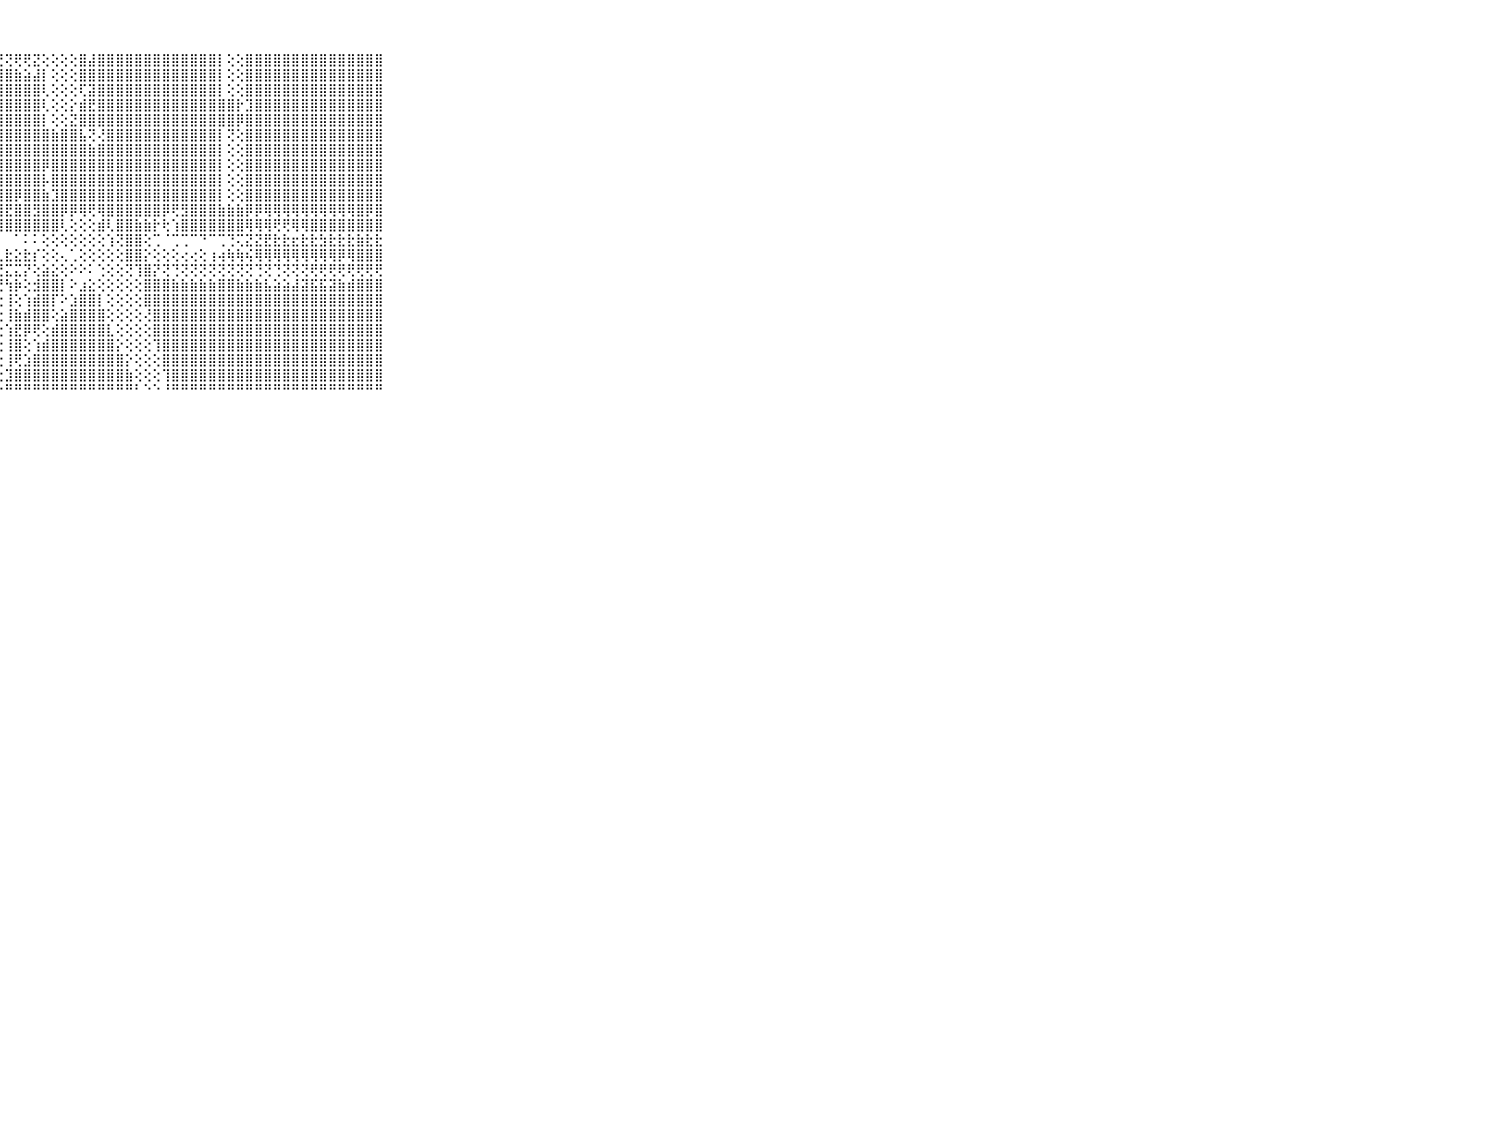

⠀⠀⠀⠀⠀⠀⠀⠀⠀⠀⠀⢕⢕⢕⢕⢕⢕⢕⢕⢸⣿⢕⢕⢸⣿⡿⣿⣟⢝⢟⢟⣝⢕⢕⢕⢕⣿⣼⣿⣿⣿⣿⣿⣿⣿⣿⣿⣿⣿⣿⣿⡇⢕⢕⣿⣿⣿⣿⣿⣿⣿⣿⣿⣿⣿⣿⣿⣿⣿⠀⠀⠀⠀⠀⠀⠀⠀⠀⠀⠀⠀
⠀⠀⠀⠀⠀⠀⠀⠀⠀⠀⠀⢕⢕⢕⢕⢕⢕⢕⢕⢸⣿⣕⣕⣽⣽⣵⣼⣿⣿⣷⣵⣼⡇⢕⢕⢕⣿⣿⣿⣿⣿⣿⣿⣿⣿⣿⣿⣿⣿⣿⣿⡇⢕⢕⣿⣿⣿⣿⣿⣿⣿⣿⣿⣿⣿⣿⣿⣿⣿⠀⠀⠀⠀⠀⠀⠀⠀⠀⠀⠀⠀
⠀⠀⠀⠀⠀⠀⠀⠀⠀⠀⠀⢕⢕⣟⢕⢇⢕⢕⢕⢸⣿⢕⣸⣻⣿⣿⣿⣿⣿⣿⣿⣿⢇⢕⢕⢕⢏⣽⣿⣿⣿⣿⣿⣿⣿⣿⣿⣿⣿⣿⣿⡇⢕⢕⣿⣿⣿⣿⣿⣿⣿⣿⣿⣿⣿⣿⣿⣿⣿⠀⠀⠀⠀⠀⠀⠀⠀⠀⠀⠀⠀
⠀⠀⠀⠀⠀⠀⠀⠀⠀⠀⠀⢱⣿⣿⣿⣿⣷⣵⢕⢸⣿⢿⢿⣿⡿⣿⣿⣿⣿⣿⣿⣿⢇⢕⢕⡕⣾⣟⣿⣿⣿⣿⣿⣿⣿⣿⣿⣿⣿⣿⣿⣿⣿⡗⣹⣿⣿⣿⣿⣿⣿⣿⣿⣿⣿⣿⣿⣿⣿⠀⠀⠀⠀⠀⠀⠀⠀⠀⠀⠀⠀
⠀⠀⠀⠀⠀⠀⠀⠀⠀⠀⠀⢕⣽⣟⢟⢟⢻⣿⣿⣿⣿⣷⣿⣿⣿⣿⣿⣿⣿⣿⣿⣿⡇⢕⢕⣝⣿⣿⣿⣿⣿⣿⣿⣿⣿⣿⣿⣿⣿⣿⣿⣿⣿⡿⣿⣿⣿⣿⣿⣿⣿⣿⣿⣿⣿⣿⣿⣿⣿⠀⠀⠀⠀⠀⠀⠀⠀⠀⠀⠀⠀
⠀⠀⠀⠀⠀⠀⠀⠀⠀⠀⠀⢕⢕⢕⢱⣷⢕⢝⢝⢹⣿⣿⣿⣿⣿⣿⣿⣿⣿⣿⣿⣿⣿⣷⣿⣿⣧⢝⢜⣿⣿⣿⣿⣿⣿⣿⣿⣿⣿⣿⣿⡇⢝⢕⣿⣿⣿⣿⣿⣿⣿⣿⣿⣿⣿⣿⣿⣿⣿⠀⠀⠀⠀⠀⠀⠀⠀⠀⠀⠀⠀
⠀⠀⠀⠀⠀⠀⠀⠀⠀⠀⠀⢕⢕⢕⢹⣿⢕⢕⢕⢸⣿⢟⣿⣿⣿⣿⣿⣿⣿⣿⣿⣿⣿⣿⣿⣿⣿⣷⣿⣿⣿⣿⣿⣿⣿⣿⣿⣿⣿⣿⣿⡇⢕⢕⣿⣿⣿⣿⣿⣿⣿⣿⣿⣿⣿⣿⣿⣿⣿⠀⠀⠀⠀⠀⠀⠀⠀⠀⠀⠀⠀
⠀⠀⠀⠀⠀⠀⠀⠀⠀⠀⠀⢕⣕⣕⣟⣿⡕⢕⢕⢸⣿⣿⣿⣿⣿⣿⣿⣿⣿⣿⣿⣿⡿⣿⣿⣿⣿⣿⣿⣿⣿⣿⣿⣿⣿⣿⣿⣿⣿⣿⣿⡇⢕⢕⣿⣿⣿⣿⣿⣿⣿⣿⣿⣿⣿⣿⣿⣿⣿⠀⠀⠀⠀⠀⠀⠀⠀⠀⠀⠀⠀
⠀⠀⠀⠀⠀⠀⠀⠀⠀⠀⠀⢾⣿⢿⣿⡿⢇⡵⢕⣼⣿⣿⣿⣿⣿⣿⣿⣿⣿⣿⣿⣿⡧⣿⣿⣿⣿⣿⣿⣿⣿⣿⣿⣿⣿⣿⣿⣿⣿⣿⣿⡇⢕⢕⣿⣿⣿⣿⣿⣿⣿⣿⣿⣿⣿⣿⣿⣿⣿⠀⠀⠀⠀⠀⠀⠀⠀⠀⠀⠀⠀
⠀⠀⠀⠀⠀⠀⠀⠀⠀⠀⠀⣿⣿⣿⡿⢟⢳⣷⢕⣿⣿⣿⣿⣿⣿⣿⣿⣿⣿⡿⣿⣿⣷⣹⣿⣿⣿⣿⣿⣿⣿⣿⣿⣿⣿⣿⣿⣿⣿⣿⣿⡇⢕⢕⣿⣿⣿⣿⣿⣿⣿⣿⣿⣿⣿⣿⣿⣿⣿⠀⠀⠀⠀⠀⠀⠀⠀⠀⠀⠀⠀
⠀⠀⠀⠀⠀⠀⠀⠀⠀⠀⠀⣇⣏⣽⣽⣹⣹⣽⣯⣯⣯⣯⣿⣹⣻⣿⣟⣿⣟⣿⣿⣻⣿⣿⡿⡿⢿⢟⢿⣿⣿⣿⣿⣿⣿⡿⢟⣻⣿⣿⣿⣷⣷⣷⡿⡿⢿⢿⢿⢿⢿⢿⢿⢿⢿⢿⣿⡿⣿⠀⠀⠀⠀⠀⠀⠀⠀⠀⠀⠀⠀
⠀⠀⠀⠀⠀⠀⠀⠀⠀⠀⠀⠿⠿⢿⢿⢿⢿⢿⢿⢿⢿⢿⣿⣿⣿⣿⣿⣿⣿⣿⣿⣿⣿⣿⢇⢕⢕⢕⣾⢇⣿⣿⣷⣷⡗⢗⢱⣿⣿⣿⣿⣿⣿⣿⢿⢿⢿⢟⢟⢿⢿⣿⣿⣿⣿⣿⣿⣿⣿⠀⠀⠀⠀⠀⠀⠀⠀⠀⠀⠀⠀
⠀⠀⠀⠀⠀⠀⠀⠀⠀⠀⠀⢀⢀⢀⢀⢀⢄⢄⢄⢄⢅⢄⢄⠀⠄⠅⠄⠄⠀⠁⠅⠅⢕⢕⢕⢕⢕⢕⢕⢱⢝⣿⣿⢕⢉⠈⢉⢉⠉⠙⠉⢉⢙⢍⣝⣝⣟⣗⣗⣖⣗⣗⣳⣗⣗⣗⣷⣗⣗⠀⠀⠀⠀⠀⠀⠀⠀⠀⠀⠀⠀
⠀⠀⠀⠀⠀⠀⠀⠀⠀⠀⠀⢕⢕⢕⢕⢕⢕⢕⢕⢕⢕⣕⣕⣕⣗⣕⣗⣇⣗⣕⣗⡎⢕⢕⢄⢁⢕⢕⢕⢕⢕⣿⣿⡕⢕⢕⢕⢔⢔⢕⢰⢴⢷⢷⢮⢿⢿⢿⢿⢿⢿⢿⢿⢿⡿⢿⣿⣿⣿⠀⠀⠀⠀⠀⠀⠀⠀⠀⠀⠀⠀
⠀⠀⠀⠀⠀⠀⠀⠀⠀⠀⠀⢄⢕⢕⢕⢕⢕⢕⢅⢅⣅⢅⢅⣕⣕⣌⣜⣝⣍⣍⡝⢕⣵⣕⢕⠕⠕⠅⢑⢕⢕⢝⢹⣿⡝⢝⢙⢝⢝⢝⢝⢝⢝⢝⢝⢙⢝⢙⢝⢝⢝⢟⢟⢟⢟⢟⢟⢟⢟⠀⠀⠀⠀⠀⠀⠀⠀⠀⠀⠀⠀
⠀⠀⠀⠀⠀⠀⠀⠀⠀⠀⠀⣿⣿⣿⡏⢝⣿⣿⣿⣿⣿⣿⣿⣿⣿⣿⣿⢟⢳⡷⢕⣺⣿⣿⡇⠕⣰⣕⢕⢕⢕⢕⢕⣿⣿⣿⣷⣷⣷⣷⣷⣿⣿⣷⣷⣷⣧⣵⣵⣼⣽⣯⣯⣽⣷⣾⣿⣿⣿⠀⠀⠀⠀⠀⠀⠀⠀⠀⠀⠀⠀
⠀⠀⠀⠀⠀⠀⠀⠀⠀⠀⠀⣿⣿⣿⢇⢸⣿⣿⣿⣿⣿⣿⣿⣿⣿⣿⡟⢕⢸⢕⢱⣾⣿⡏⠕⣱⣿⣿⡇⢕⢕⢕⢕⣿⣿⣿⣿⣿⣿⣿⣿⣿⣿⣿⣿⣿⣿⣿⣿⣿⣿⣿⣿⣿⣿⣿⣿⣿⣿⠀⠀⠀⠀⠀⠀⠀⠀⠀⠀⠀⠀
⠀⠀⠀⠀⠀⠀⠀⠀⠀⠀⠀⣿⣿⣿⢕⢜⣿⣿⣿⣿⣿⣿⣿⣿⣿⣿⡇⢕⢸⣷⣾⣿⣿⢕⣵⣿⣿⣿⣿⢕⢕⢕⢕⢜⣿⣿⣿⣿⣿⣿⣿⣿⣿⣿⣿⣿⣿⣿⣿⣿⣿⣿⣿⣿⣿⣿⣿⣿⣿⠀⠀⠀⠀⠀⠀⠀⠀⠀⠀⠀⠀
⠀⠀⠀⠀⠀⠀⠀⠀⠀⠀⠀⣿⣿⣿⢕⢕⣿⣿⣿⣿⣿⣿⣿⣿⣿⣿⡇⢕⢱⣟⡿⢟⢕⣾⣿⣿⣿⣿⣿⣇⢕⢕⢕⢕⣿⣿⣿⣿⣿⣿⣿⣿⣿⣿⣿⣿⣿⣿⣿⣿⣿⣿⣿⣿⣿⣿⣿⣿⣿⠀⠀⠀⠀⠀⠀⠀⠀⠀⠀⠀⠀
⠀⠀⠀⠀⠀⠀⠀⠀⠀⠀⠀⣿⣿⡏⢕⢕⣿⣿⣿⣿⣿⣿⣿⣿⣿⣿⡇⢕⢸⣿⢕⢱⣾⣿⣿⣿⣿⣿⣿⣿⡕⢕⢕⢕⢹⣿⣿⣿⣿⣿⣿⣿⣿⣿⣿⣿⣿⣿⣿⣿⣿⣿⣿⣿⣿⣿⣿⣿⣿⠀⠀⠀⠀⠀⠀⠀⠀⠀⠀⠀⠀
⠀⠀⠀⠀⠀⠀⠀⠀⠀⠀⠀⣿⣿⡇⢕⢸⣿⣿⣿⣿⣿⣿⣿⣿⣿⣿⢇⢕⢸⢟⣱⣿⣿⣿⣿⣿⣿⣿⣿⣿⣿⡕⢕⢕⢕⣿⣿⣿⣿⣿⣿⣿⣿⣿⣿⣿⣿⣿⣿⣿⣿⣿⣿⣿⣿⣿⣿⣿⣿⠀⠀⠀⠀⠀⠀⠀⠀⠀⠀⠀⠀
⠀⠀⠀⠀⠀⠀⠀⠀⠀⠀⠀⣿⣿⢕⢕⢸⣿⣿⣿⣿⣿⣿⣿⣿⣿⢇⢕⢕⣹⣿⣿⣿⣿⣿⣿⣿⣿⣿⣿⣿⣿⣷⢕⢕⢕⢹⣿⣿⣿⣿⣿⣿⣿⣿⣿⣿⣿⣿⣿⣿⣿⣿⣿⣿⣿⣿⣿⣿⣿⠀⠀⠀⠀⠀⠀⠀⠀⠀⠀⠀⠀
⠀⠀⠀⠀⠀⠀⠀⠀⠀⠀⠀⠛⠛⠑⠑⠘⠛⠛⠛⠛⠛⠛⠛⠛⠛⠑⠑⠑⠛⠛⠛⠛⠛⠛⠛⠛⠛⠛⠛⠛⠛⠛⠃⠑⠑⠘⠛⠛⠛⠛⠛⠛⠛⠛⠛⠛⠛⠛⠛⠛⠛⠛⠛⠛⠛⠛⠛⠛⠛⠀⠀⠀⠀⠀⠀⠀⠀⠀⠀⠀⠀